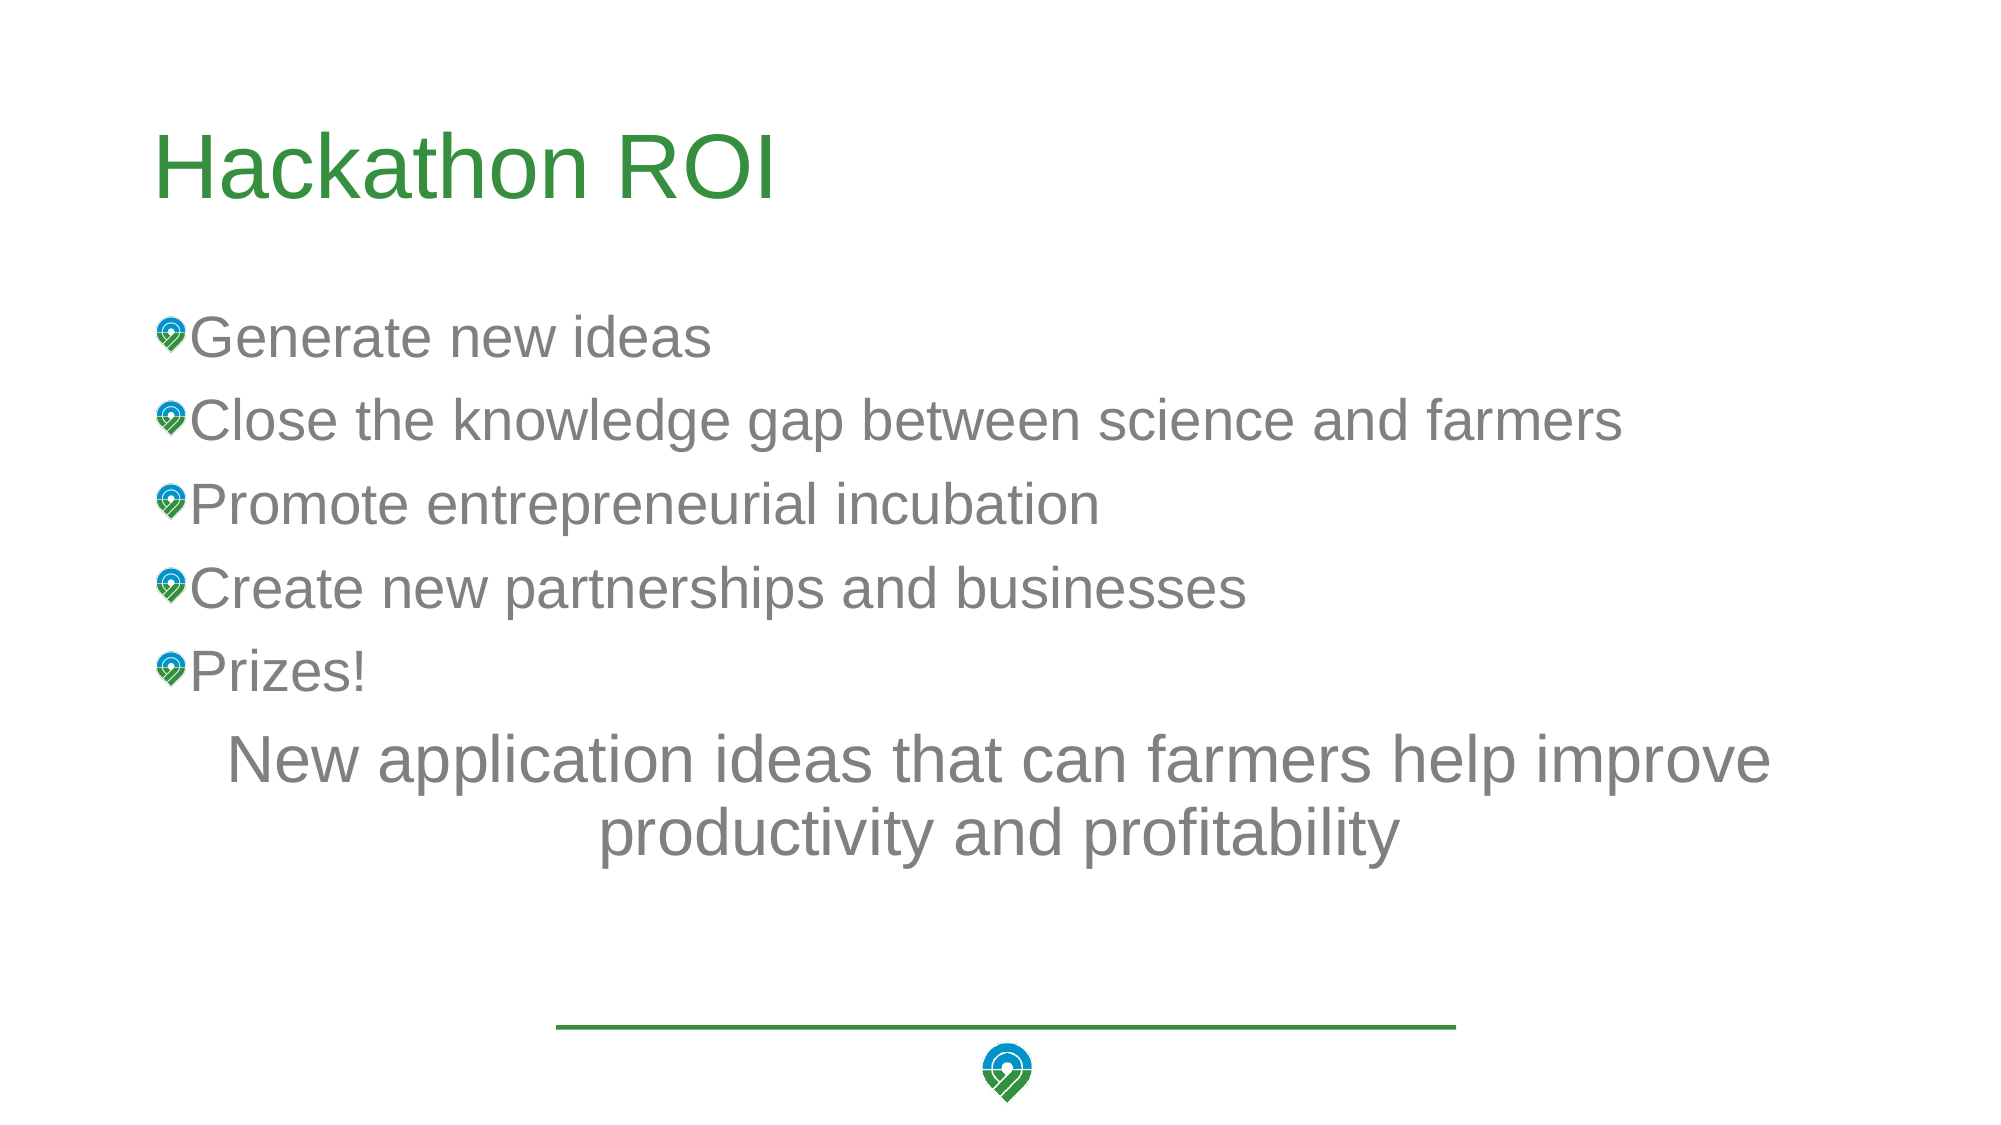

# Hackathon ROI
Generate new ideas
Close the knowledge gap between science and farmers
Promote entrepreneurial incubation
Create new partnerships and businesses
Prizes!
New application ideas that can farmers help improve productivity and profitability